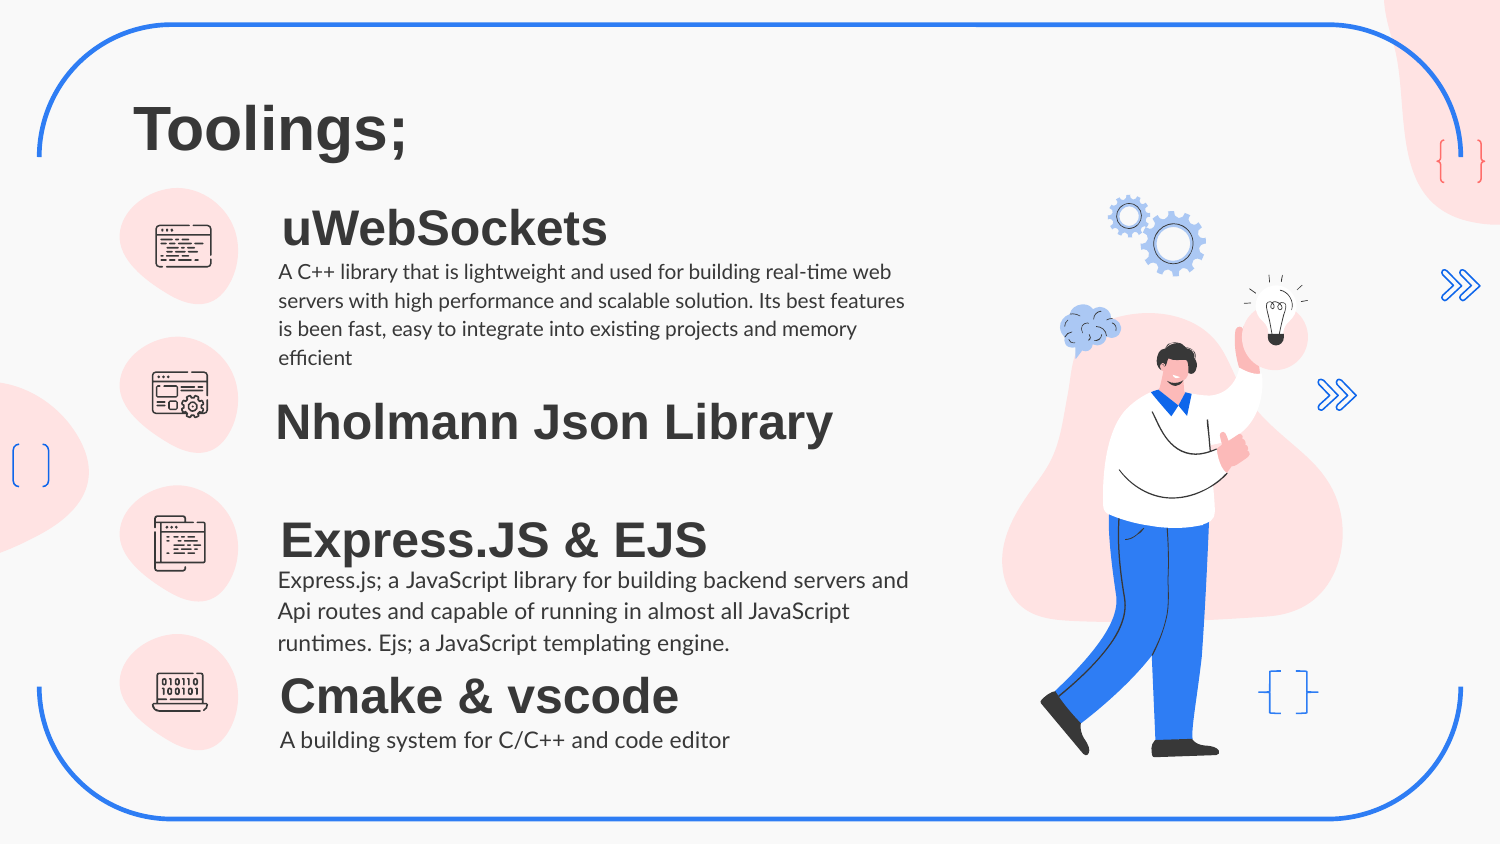

# Toolings;

uWebSockets

A C++ library that is lightweight and used for building real-time web servers with high performance and scalable solution. Its best features is been fast, easy to integrate into existing projects and memory efficient

Nholmann Json Library

Express.JS & EJS
Express.js; a JavaScript library for building backend servers and Api routes and capable of running in almost all JavaScript runtimes. Ejs; a JavaScript templating engine.

Cmake & vscode
A building system for C/C++ and code editor